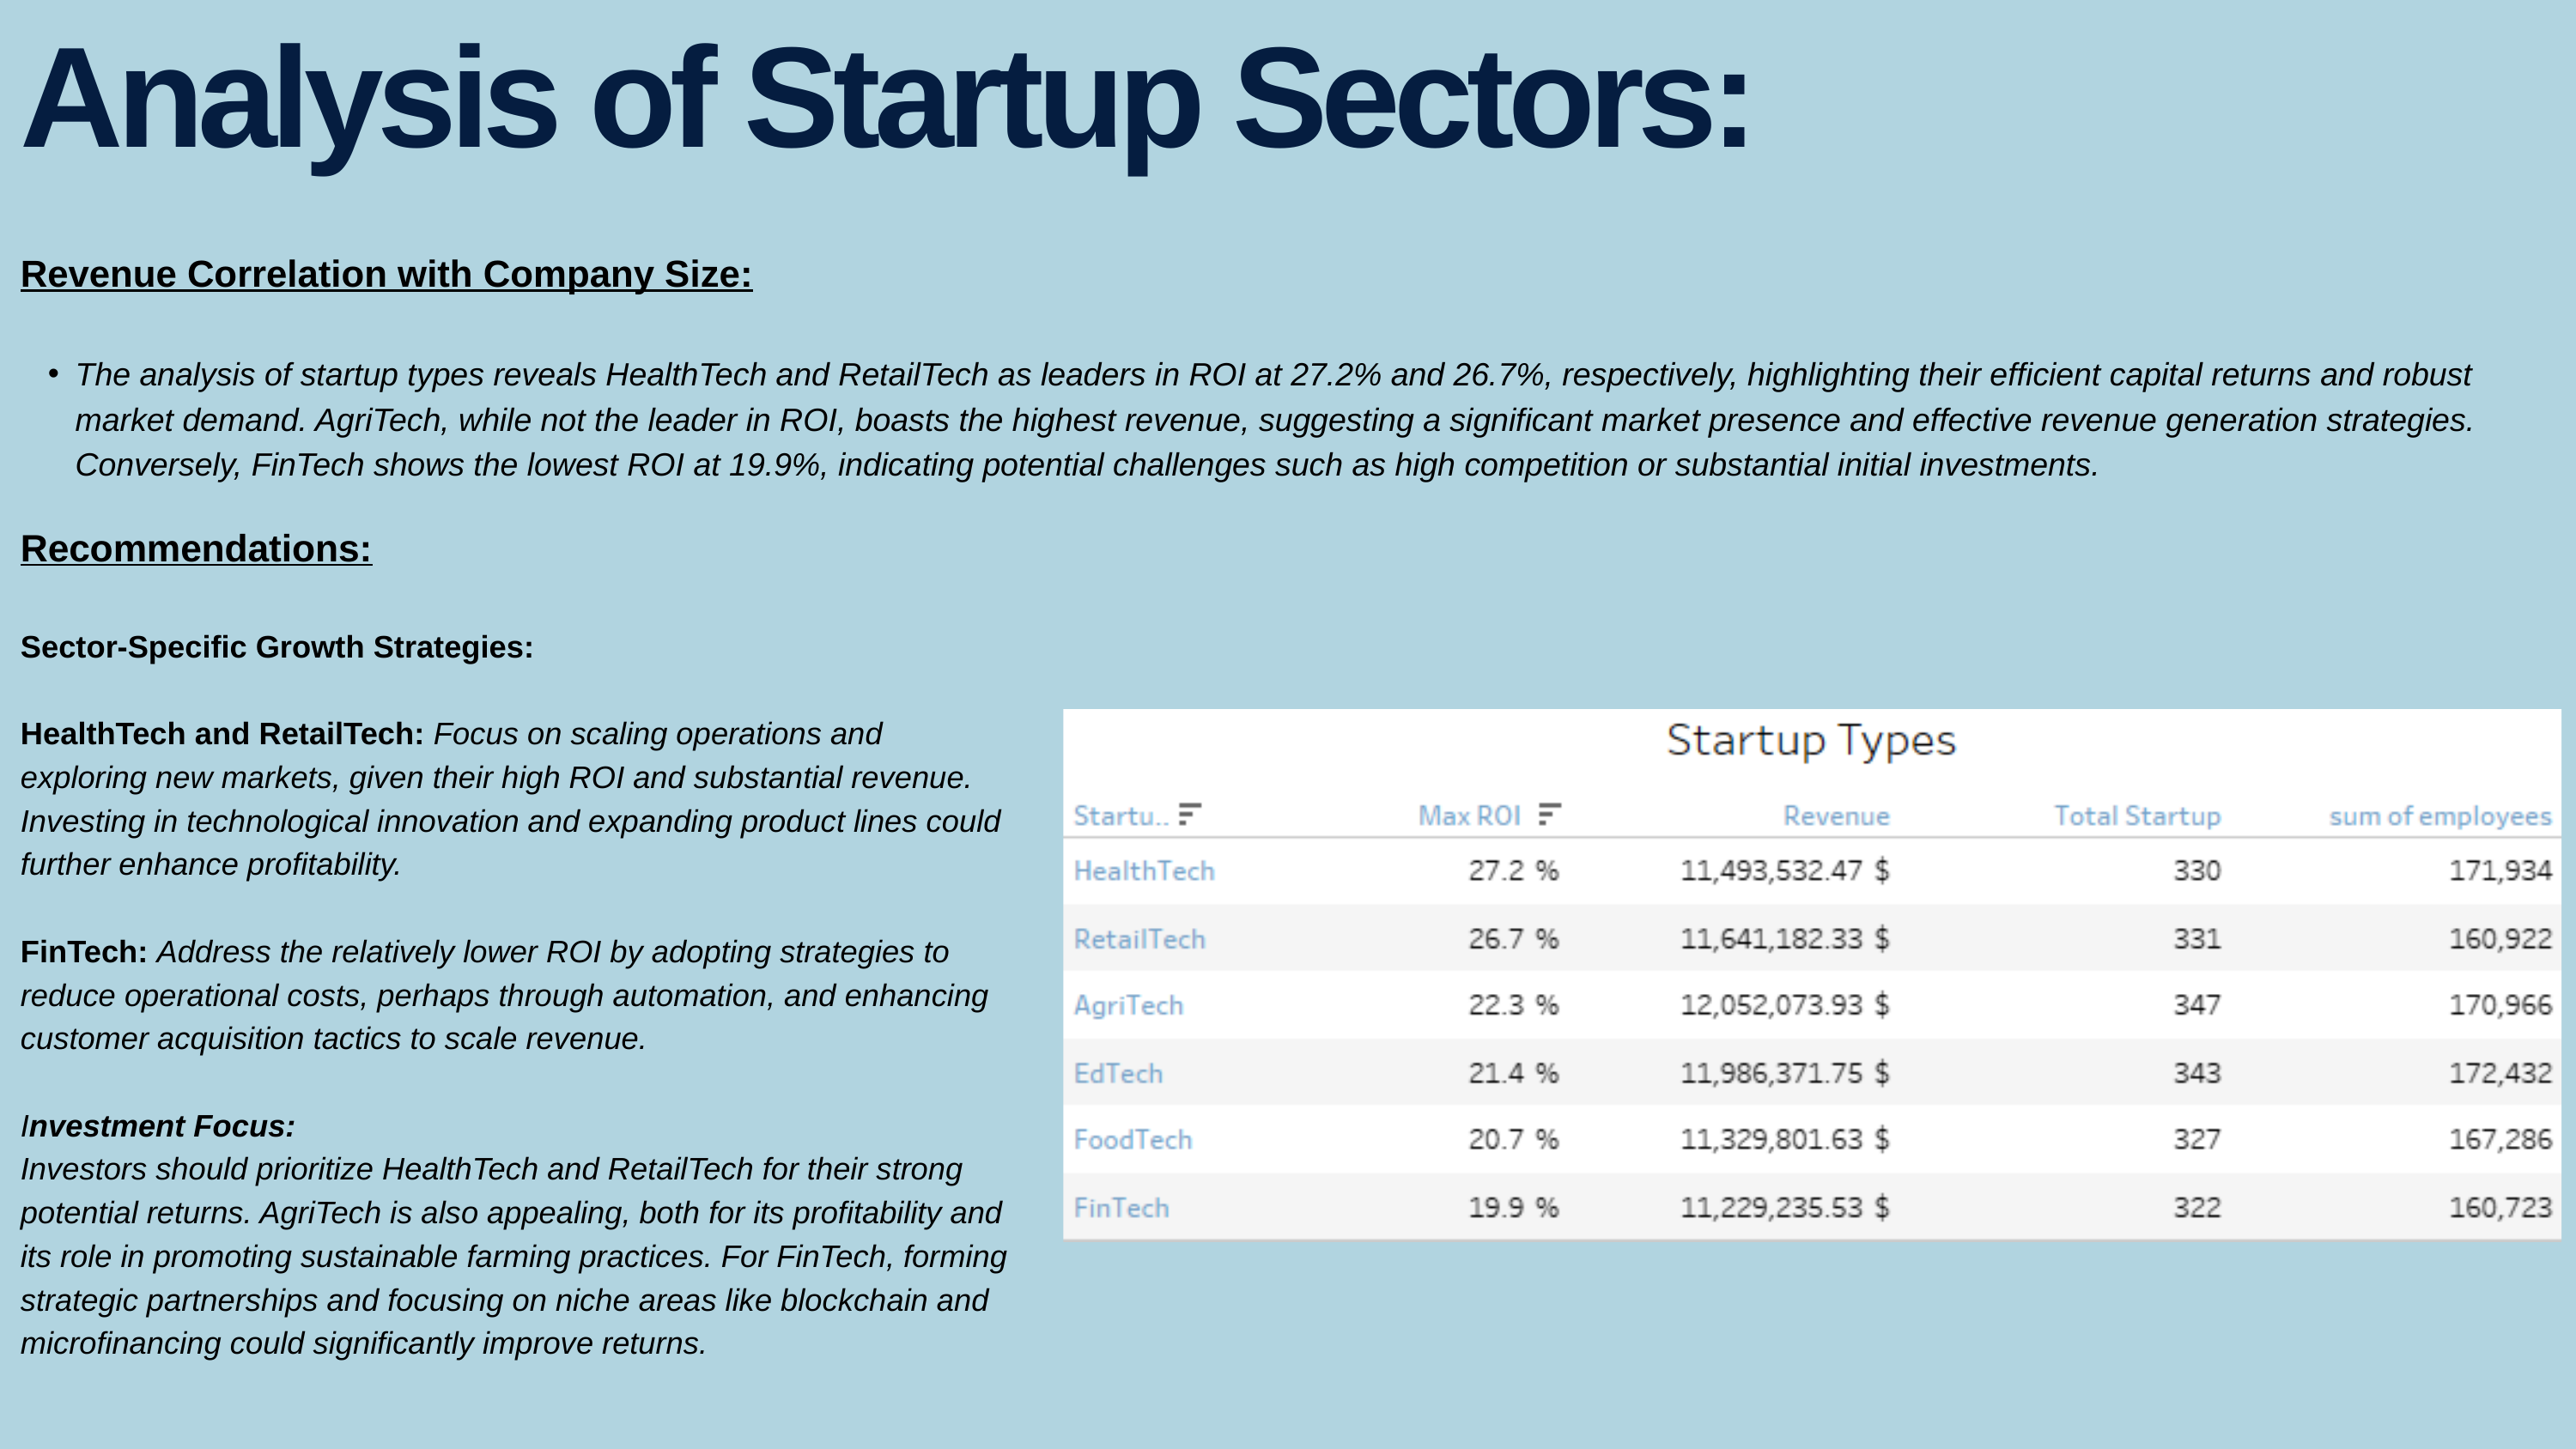

Analysis of Startup Sectors:
Revenue Correlation with Company Size:

The analysis of startup types reveals HealthTech and RetailTech as leaders in ROI at 27.2% and 26.7%, respectively, highlighting their efficient capital returns and robust market demand. AgriTech, while not the leader in ROI, boasts the highest revenue, suggesting a significant market presence and effective revenue generation strategies. Conversely, FinTech shows the lowest ROI at 19.9%, indicating potential challenges such as high competition or substantial initial investments.
Recommendations:

Sector-Specific Growth Strategies:

HealthTech and RetailTech: Focus on scaling operations and exploring new markets, given their high ROI and substantial revenue. Investing in technological innovation and expanding product lines could further enhance profitability.

FinTech: Address the relatively lower ROI by adopting strategies to reduce operational costs, perhaps through automation, and enhancing customer acquisition tactics to scale revenue.

Investment Focus:
Investors should prioritize HealthTech and RetailTech for their strong potential returns. AgriTech is also appealing, both for its profitability and its role in promoting sustainable farming practices. For FinTech, forming strategic partnerships and focusing on niche areas like blockchain and microfinancing could significantly improve returns.